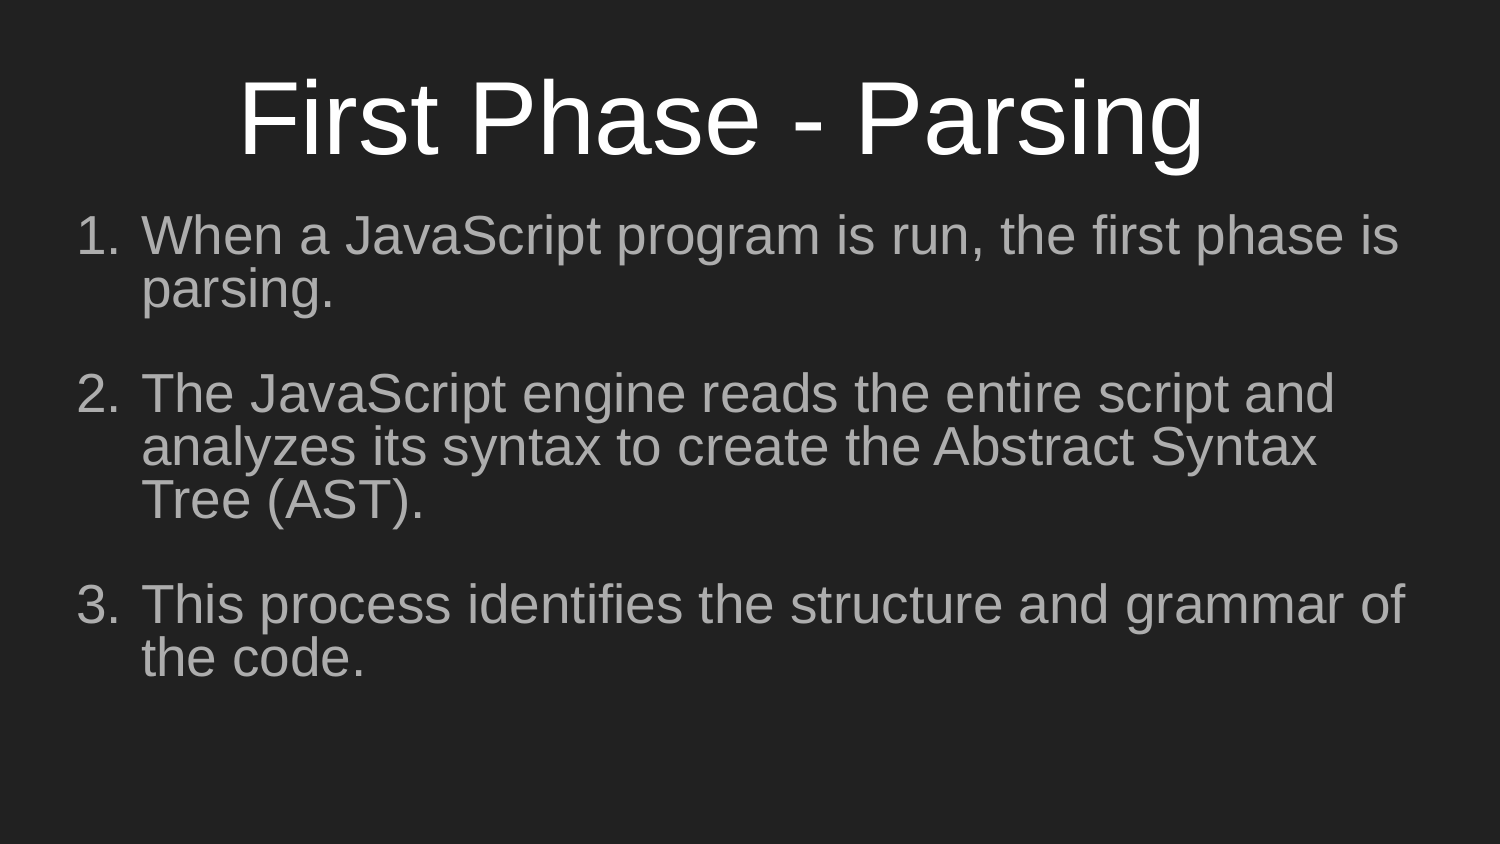

# First Phase - Parsing
When a JavaScript program is run, the first phase is parsing.

The JavaScript engine reads the entire script and analyzes its syntax to create the Abstract Syntax Tree (AST).

This process identifies the structure and grammar of the code.